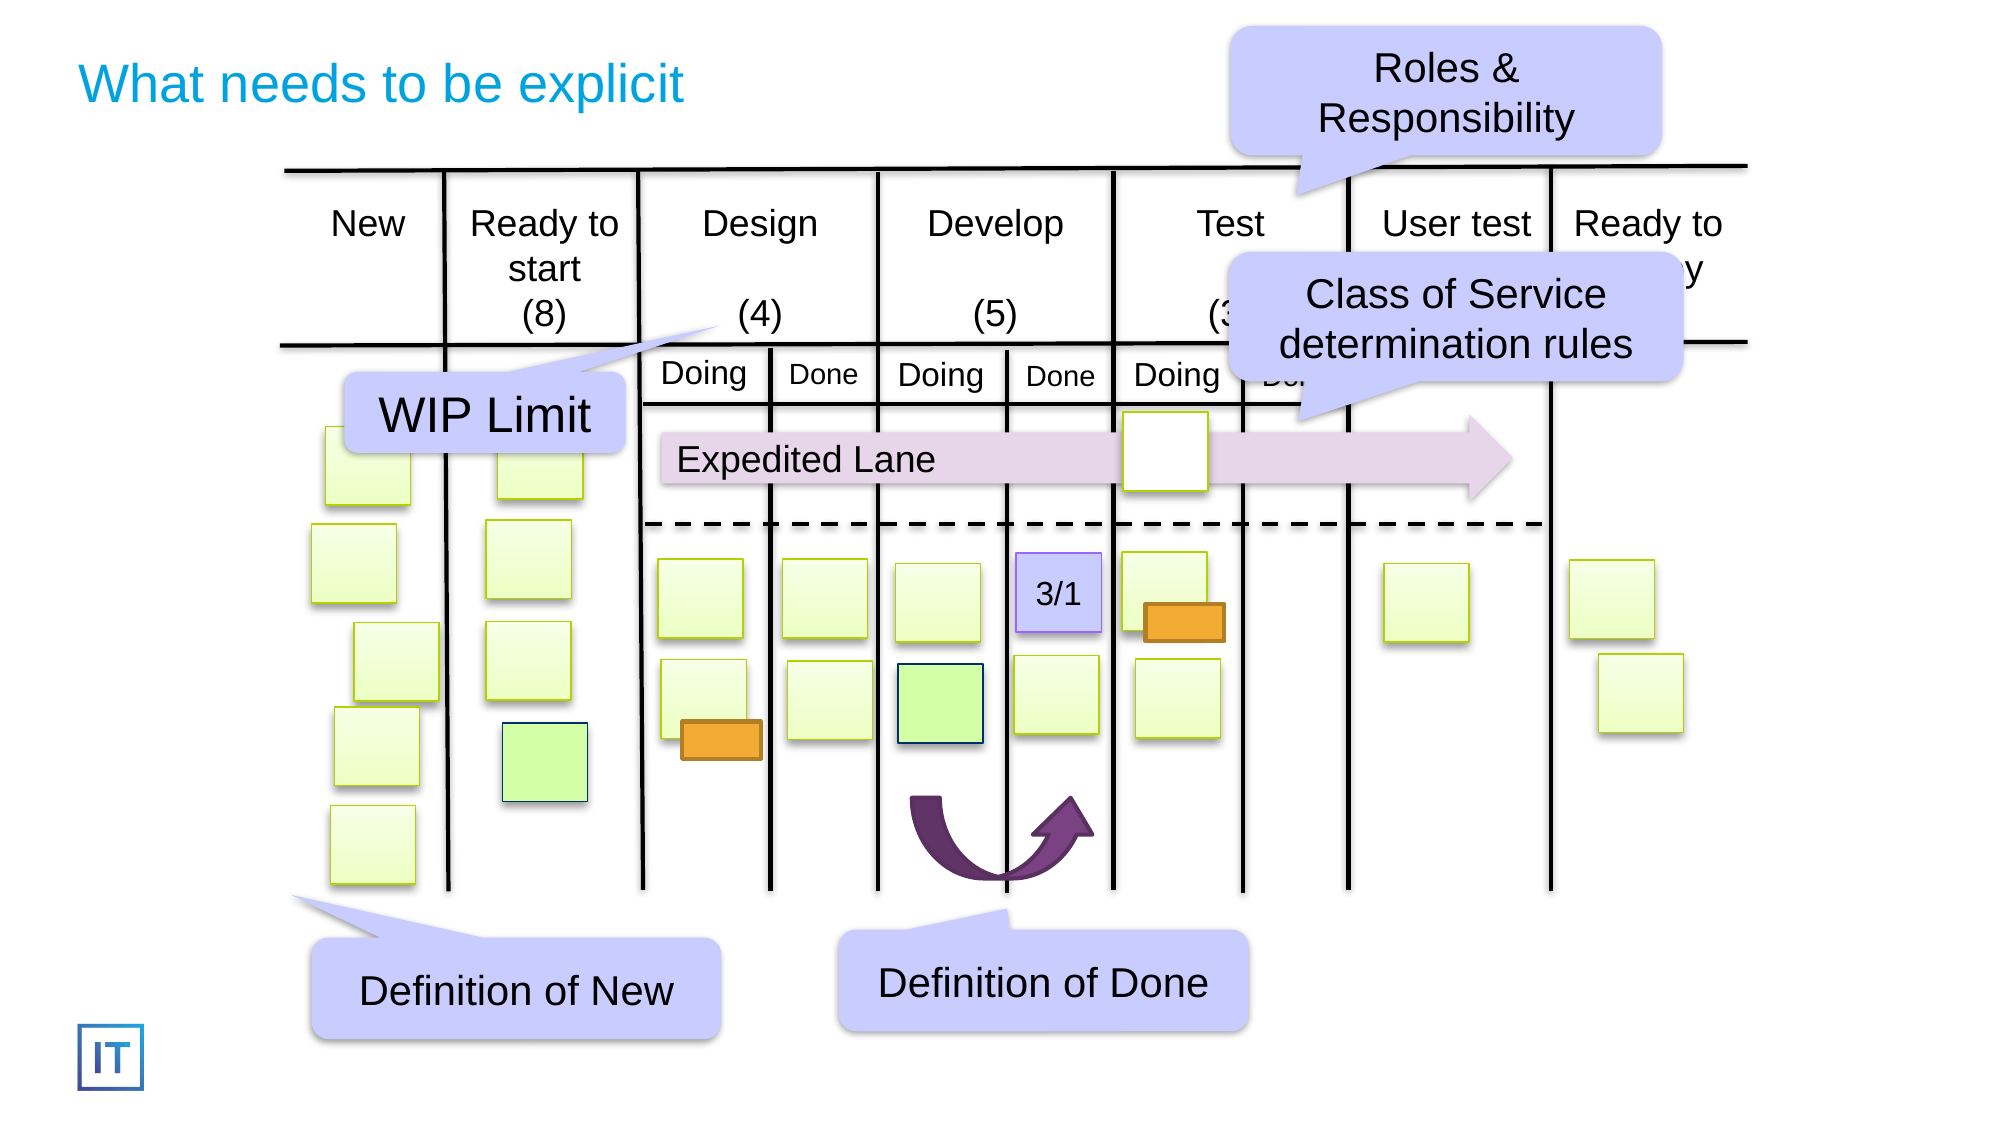

Roles & Responsibility
# What needs to be explicit
New
Ready to start
(8)
Design

(4)
Develop

(5)
Test

(3)
User test
(2)
Ready to deploy
Class of Service determination rules
Doing
Doing
Doing
Done
Done
Done
WIP Limit

Expedited Lane

3/1

Definition of Done
Definition of New